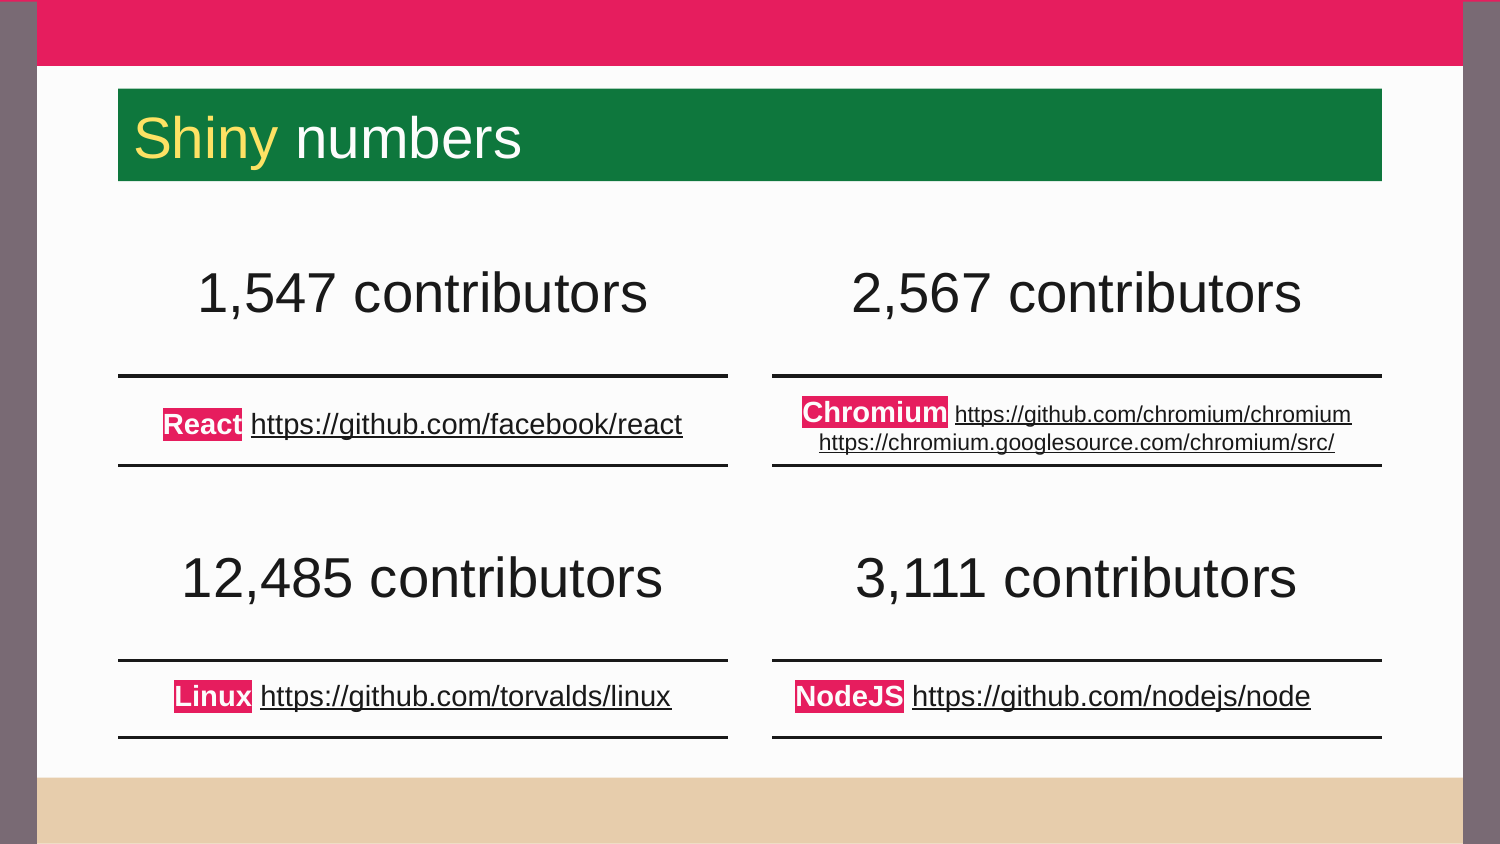

Shiny numbers
# 1,547 contributors
2,567 contributors
Chromium https://github.com/chromium/chromium
https://chromium.googlesource.com/chromium/src/
React https://github.com/facebook/react
12,485 contributors
3,111 contributors
Linux https://github.com/torvalds/linux
 NodeJS https://github.com/nodejs/node